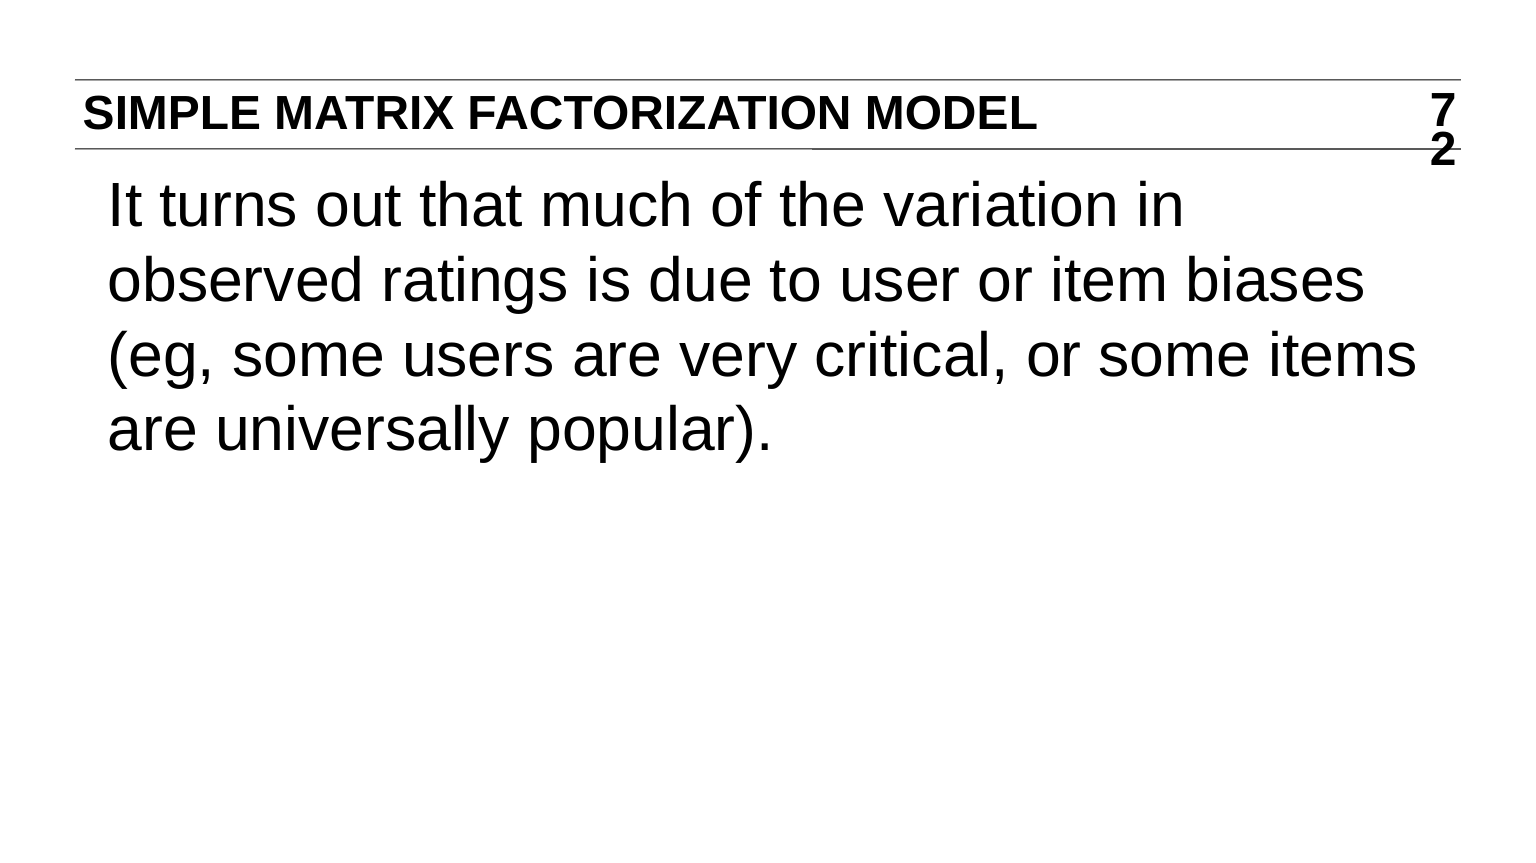

simple matrix factorization model
72
It turns out that much of the variation in observed ratings is due to user or item biases (eg, some users are very critical, or some items are universally popular).